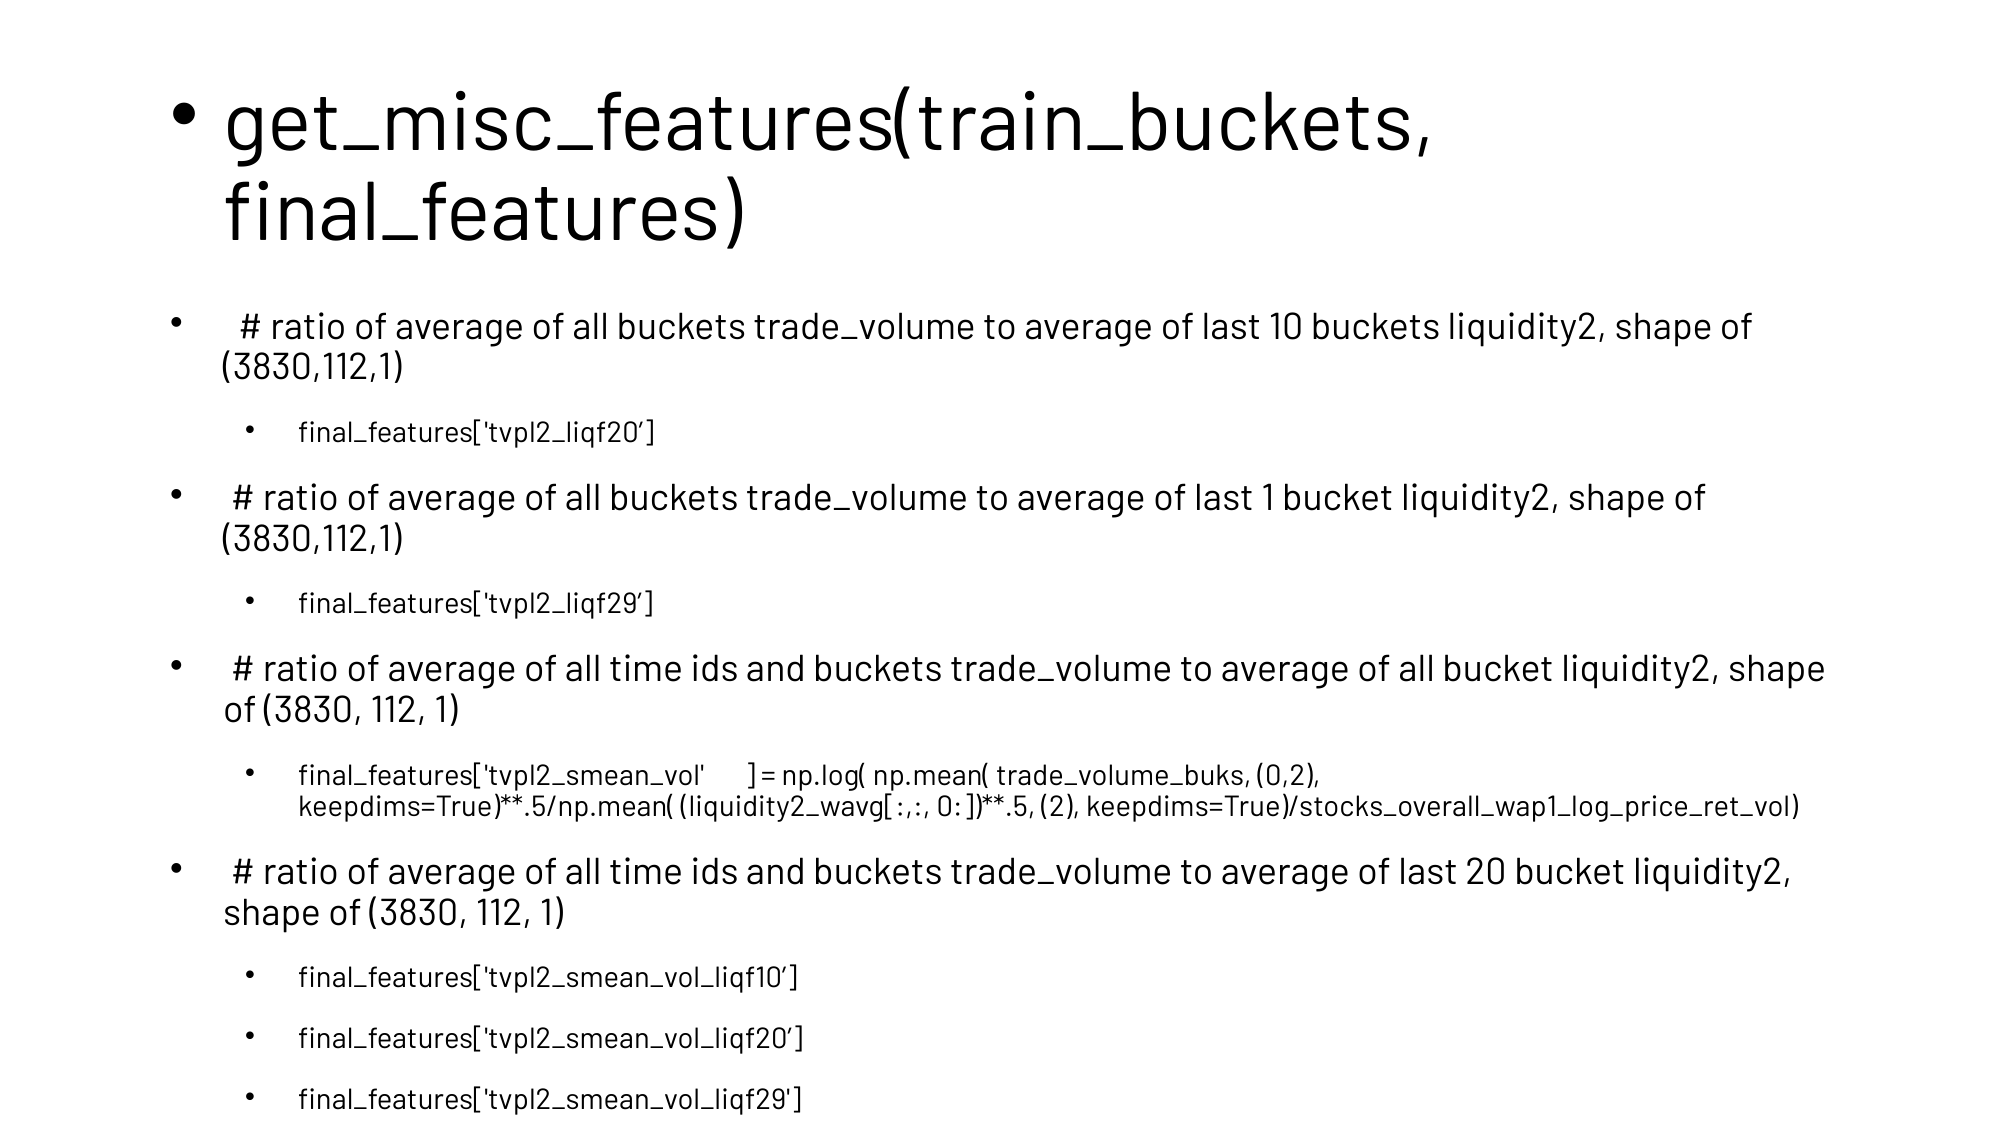

# get_misc_features(train_buckets, final_features)
  # ratio of average of all buckets trade_volume to average of last 10 buckets liquidity2, shape of (3830,112,1)
final_features['tvpl2_liqf20’]
 # ratio of average of all buckets trade_volume to average of last 1 bucket liquidity2, shape of (3830,112,1)
final_features['tvpl2_liqf29’]
 # ratio of average of all time ids and buckets trade_volume to average of all bucket liquidity2, shape of (3830, 112, 1)
final_features['tvpl2_smean_vol'       ] = np.log( np.mean( trade_volume_buks, (0,2), keepdims=True)**.5/np.mean( (liquidity2_wavg[:,:, 0:])**.5, (2), keepdims=True)/stocks_overall_wap1_log_price_ret_vol)
 # ratio of average of all time ids and buckets trade_volume to average of last 20 bucket liquidity2, shape of (3830, 112, 1)
final_features['tvpl2_smean_vol_liqf10’]
final_features['tvpl2_smean_vol_liqf20’]
final_features['tvpl2_smean_vol_liqf29']